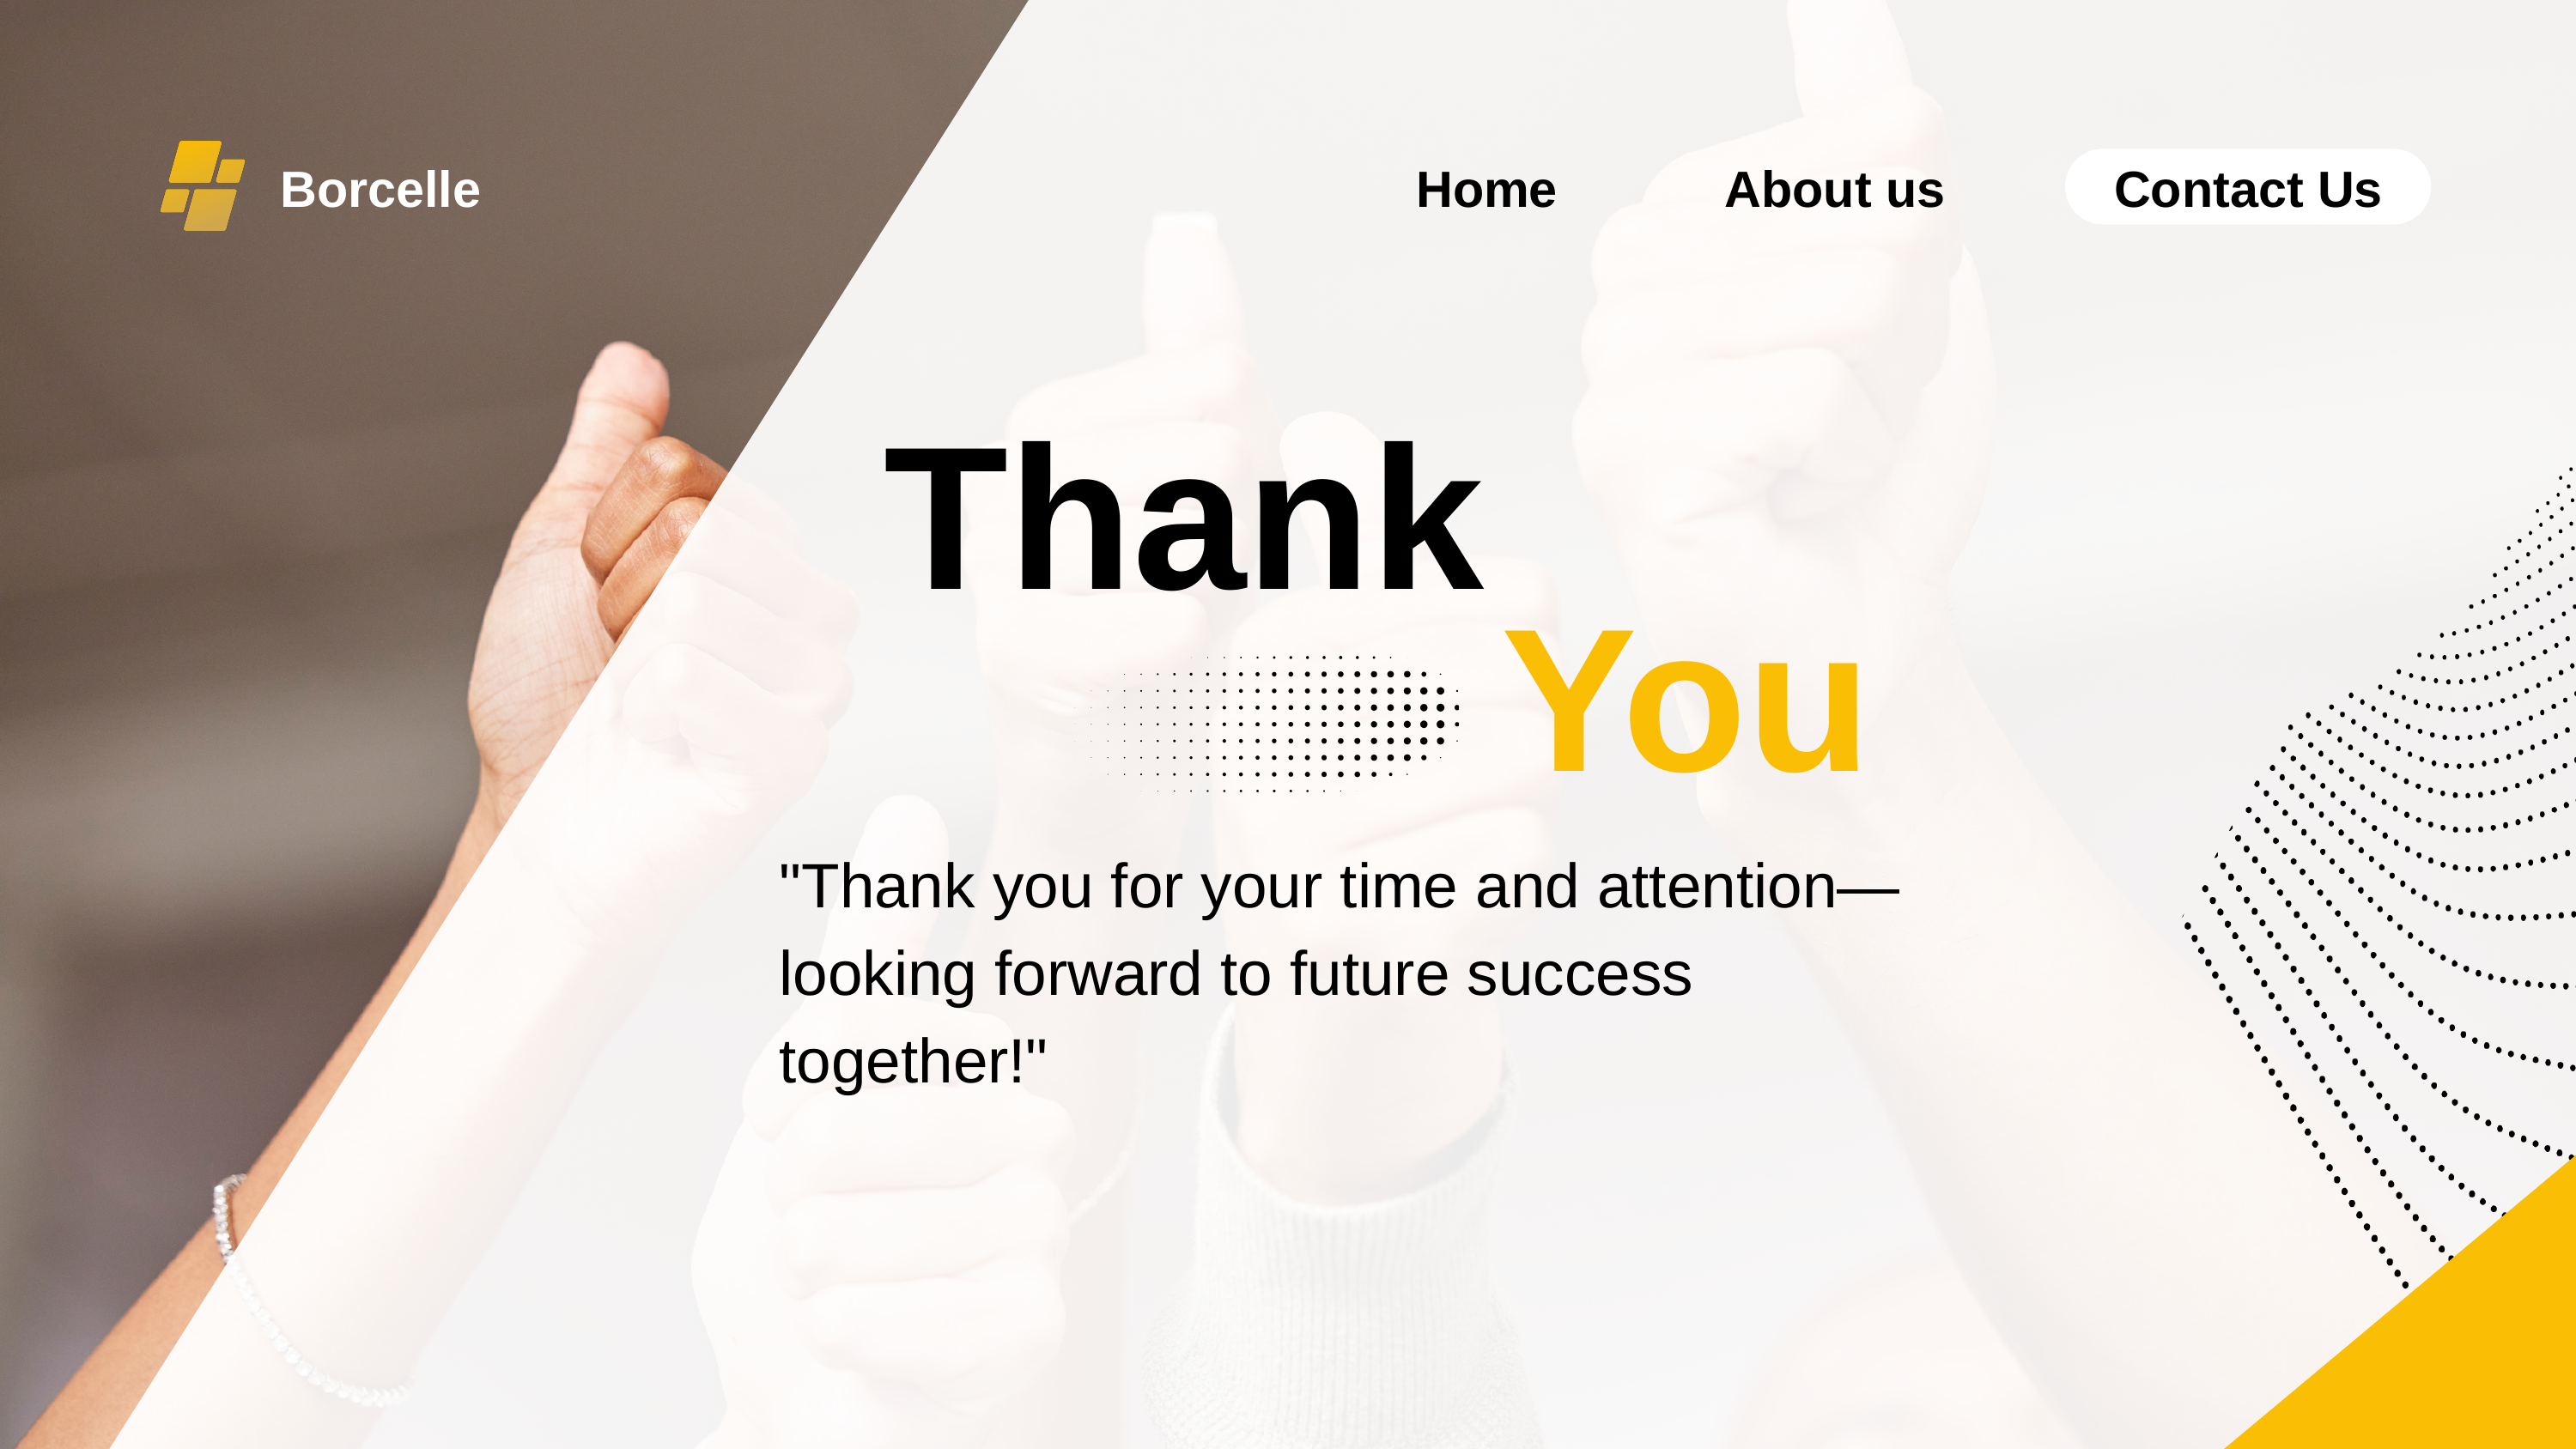

Borcelle
Home
About us
Contact Us

Thank
You

"Thank you for your time and attention—looking forward to future success together!"